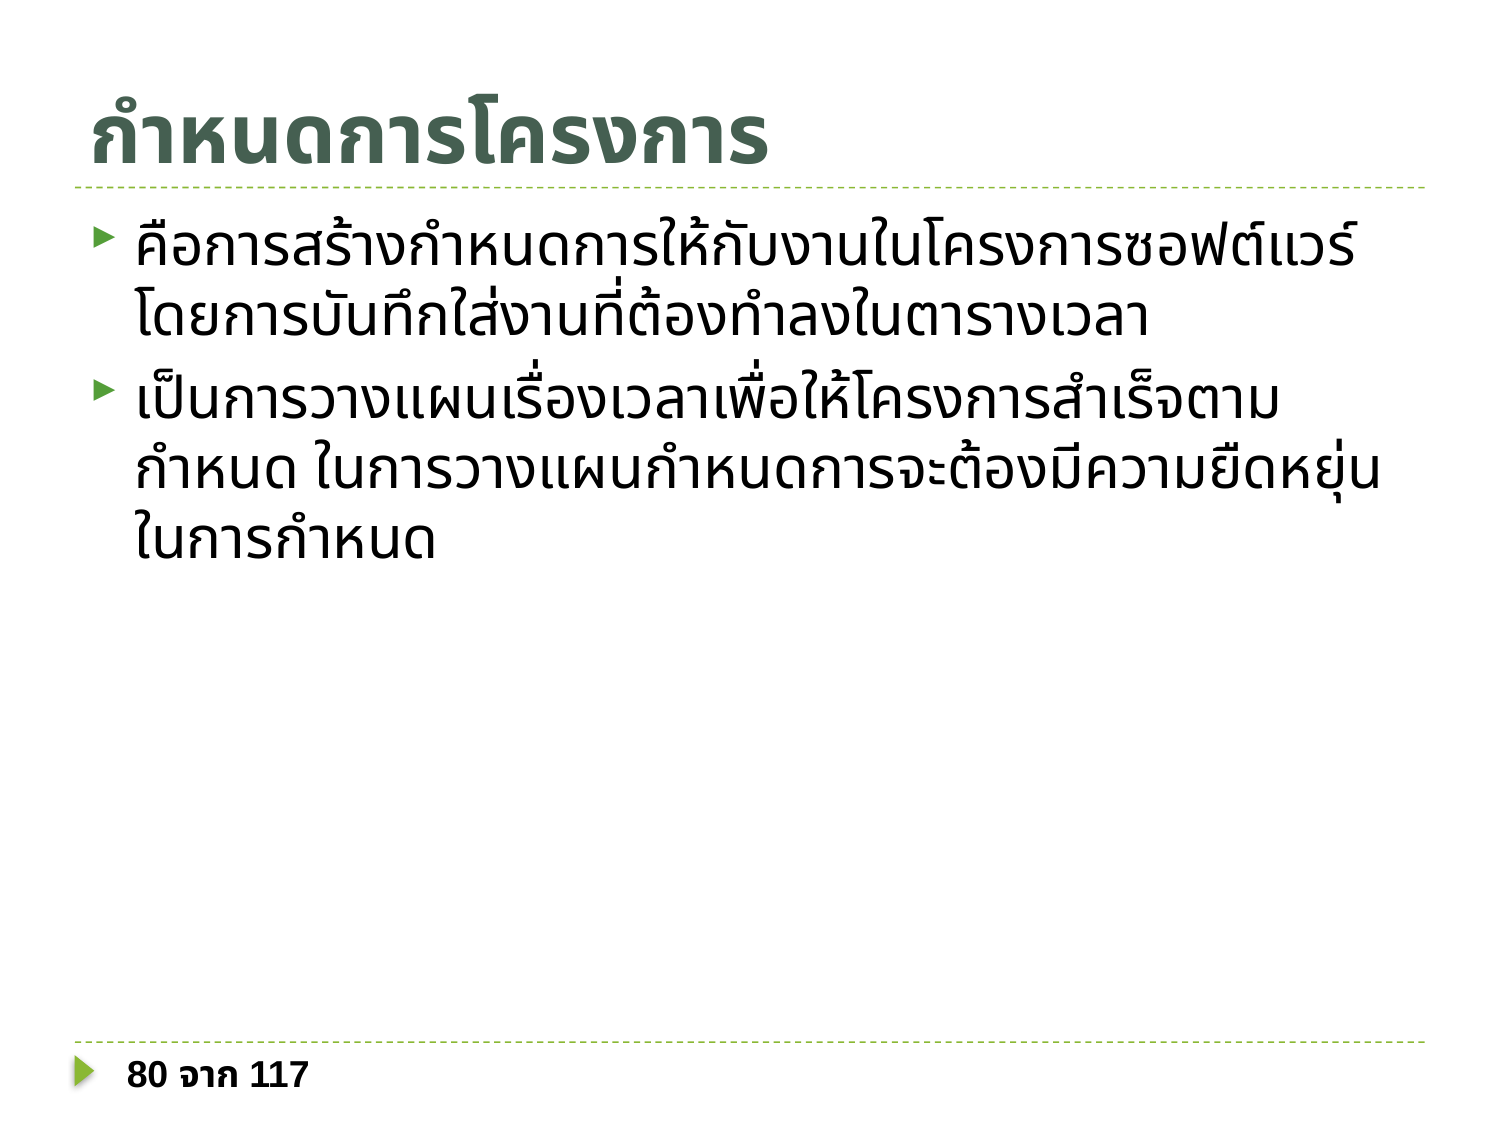

# กำหนดการโครงการ
คือการสร้างกำหนดการให้กับงานในโครงการซอฟต์แวร์ โดยการบันทึกใส่งานที่ต้องทำลงในตารางเวลา
เป็นการวางแผนเรื่องเวลาเพื่อให้โครงการสำเร็จตามกำหนด ในการวางแผนกำหนดการจะต้องมีความยืดหยุ่นในการกำหนด
80 จาก 117